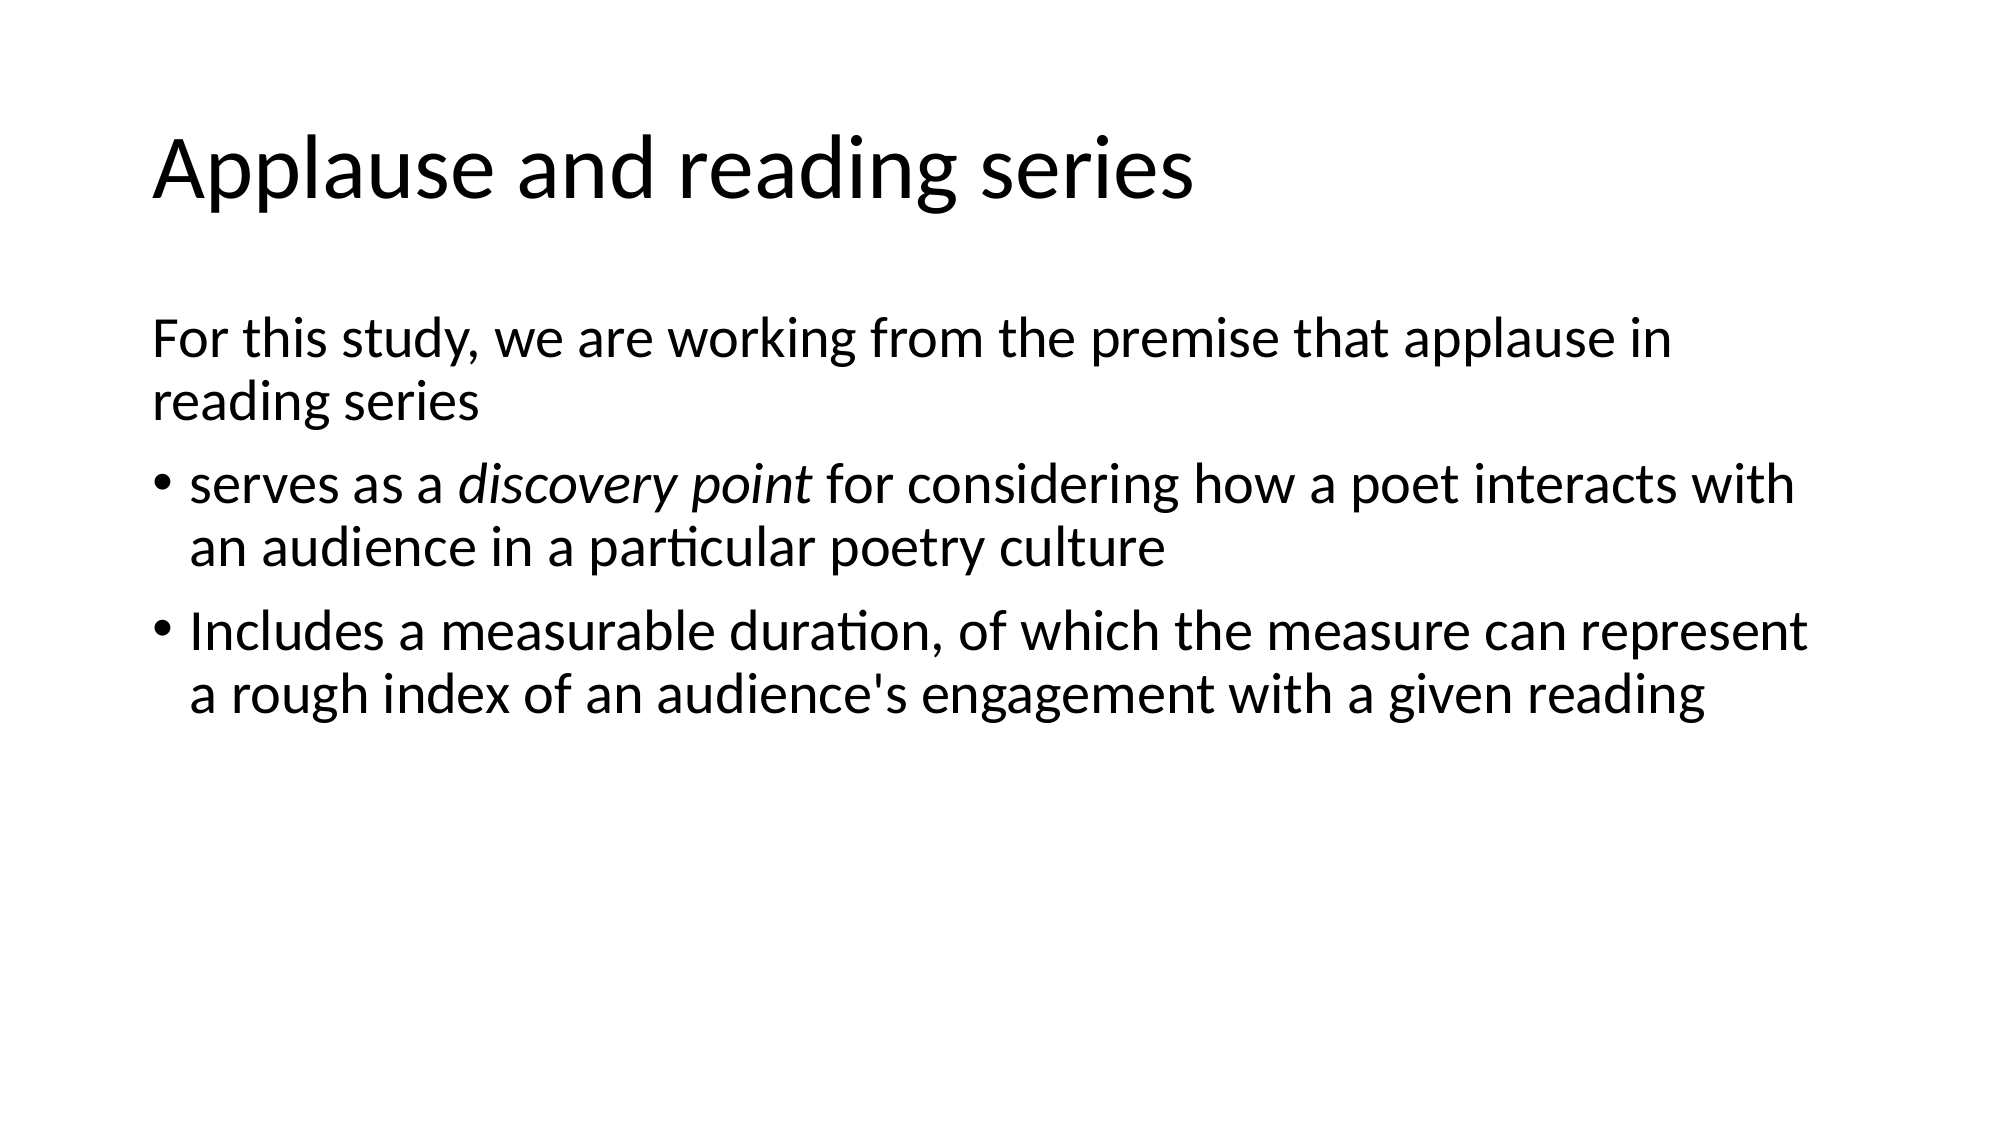

# Applause and reading series
For this study, we are working from the premise that applause in reading series
serves as a discovery point for considering how a poet interacts with an audience in a particular poetry culture
Includes a measurable duration, of which the measure can represent a rough index of an audience's engagement with a given reading